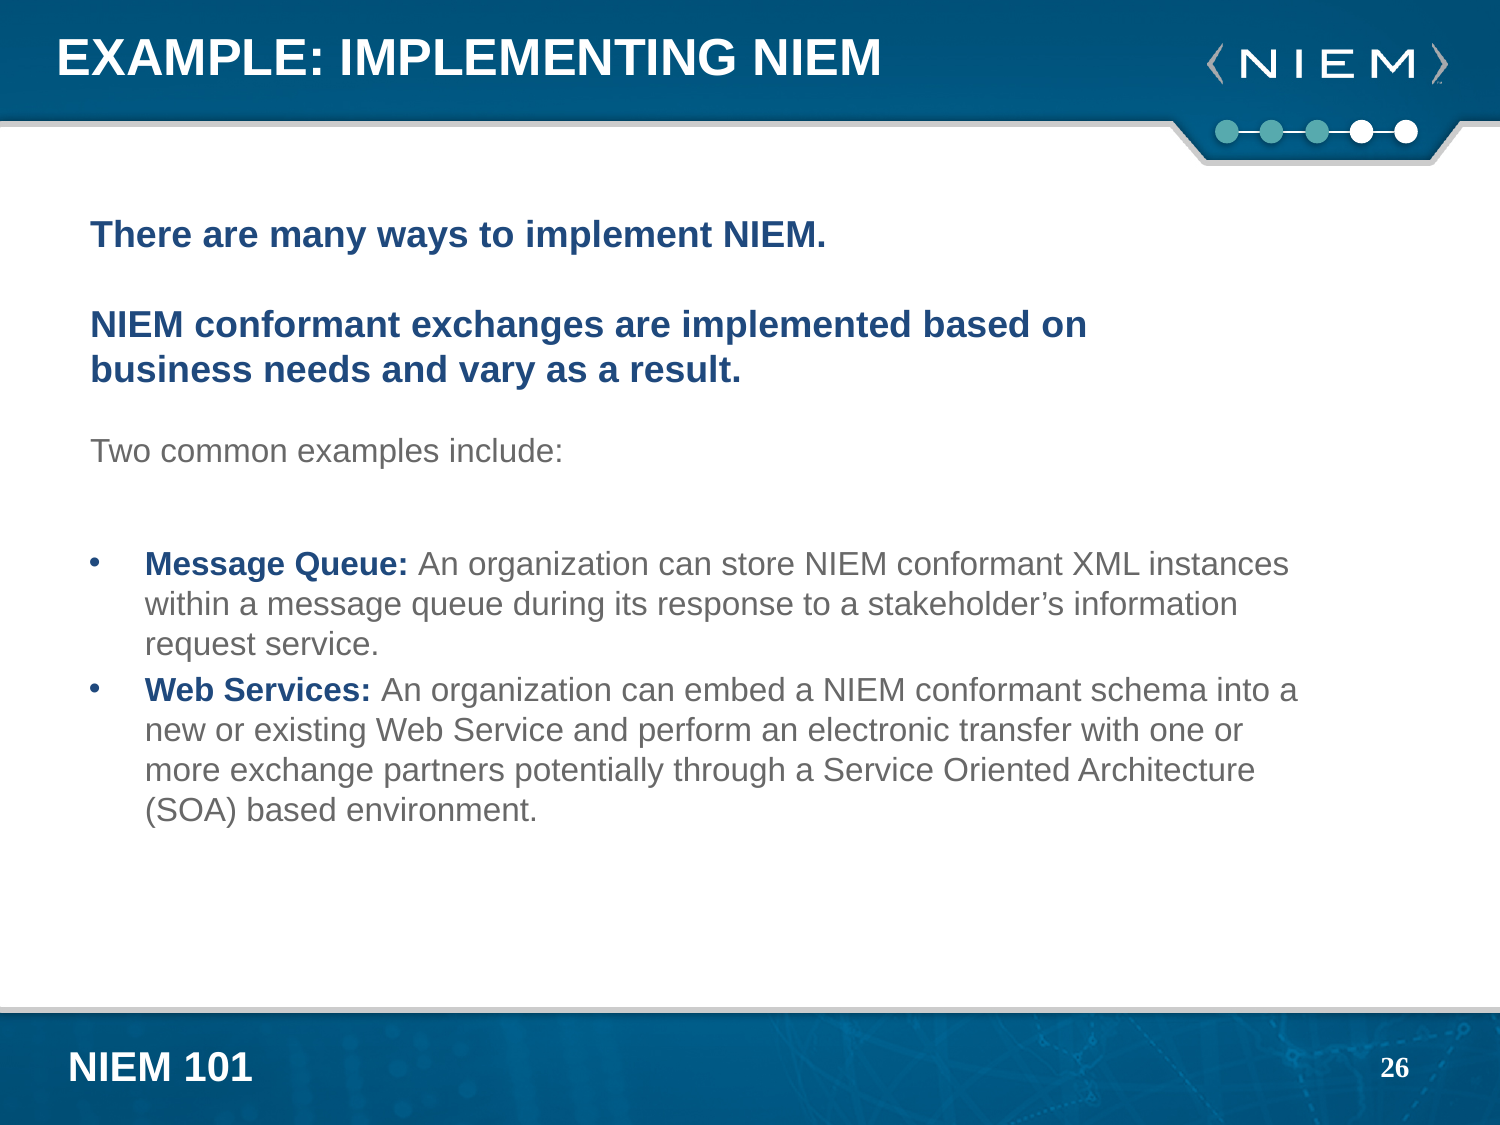

# Example: Implementing NIEM

There are many ways to implement NIEM.

NIEM conformant exchanges are implemented based on business needs and vary as a result.

Two common examples include:
Message Queue: An organization can store NIEM conformant XML instances within a message queue during its response to a stakeholder’s information request service.
Web Services: An organization can embed a NIEM conformant schema into a new or existing Web Service and perform an electronic transfer with one or more exchange partners potentially through a Service Oriented Architecture (SOA) based environment.

26